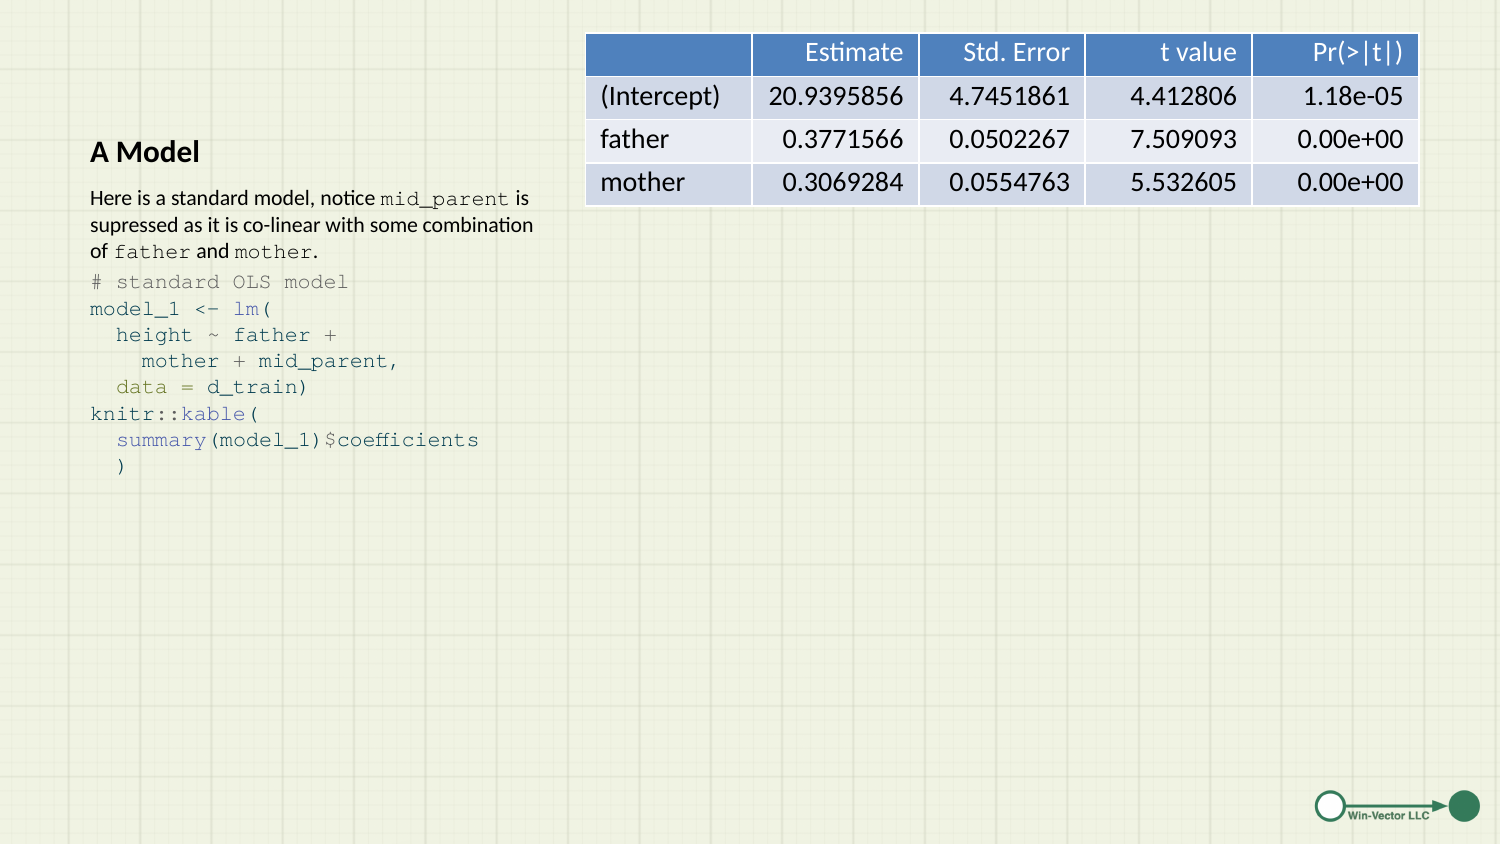

|  | Estimate | Std. Error | t value | Pr(>|t|) |
| --- | --- | --- | --- | --- |
| (Intercept) | 20.9395856 | 4.7451861 | 4.412806 | 1.18e-05 |
| father | 0.3771566 | 0.0502267 | 7.509093 | 0.00e+00 |
| mother | 0.3069284 | 0.0554763 | 5.532605 | 0.00e+00 |
# A Model
Here is a standard model, notice mid_parent is supressed as it is co-linear with some combination of father and mother.
# standard OLS model model_1 <- lm( height ~ father + mother + mid_parent, data = d_train) knitr::kable( summary(model_1)$coefficients )